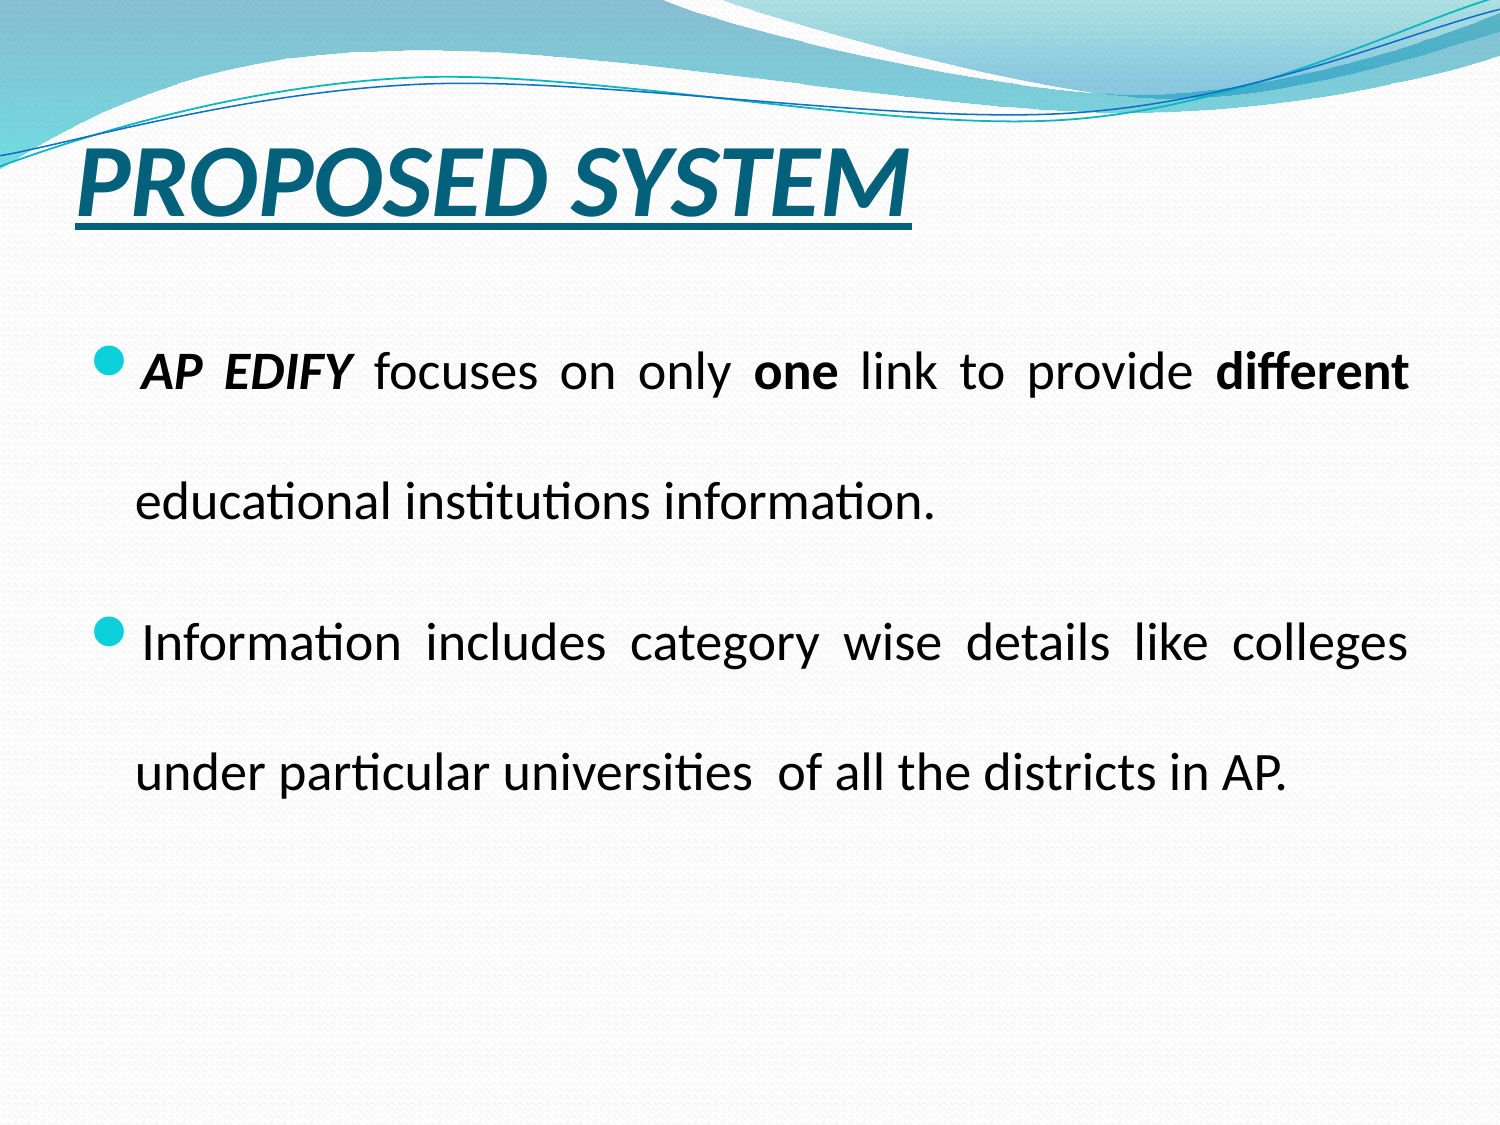

# PROPOSED SYSTEM
AP EDIFY focuses on only one link to provide different educational institutions information.
Information includes category wise details like colleges under particular universities  of all the districts in AP.